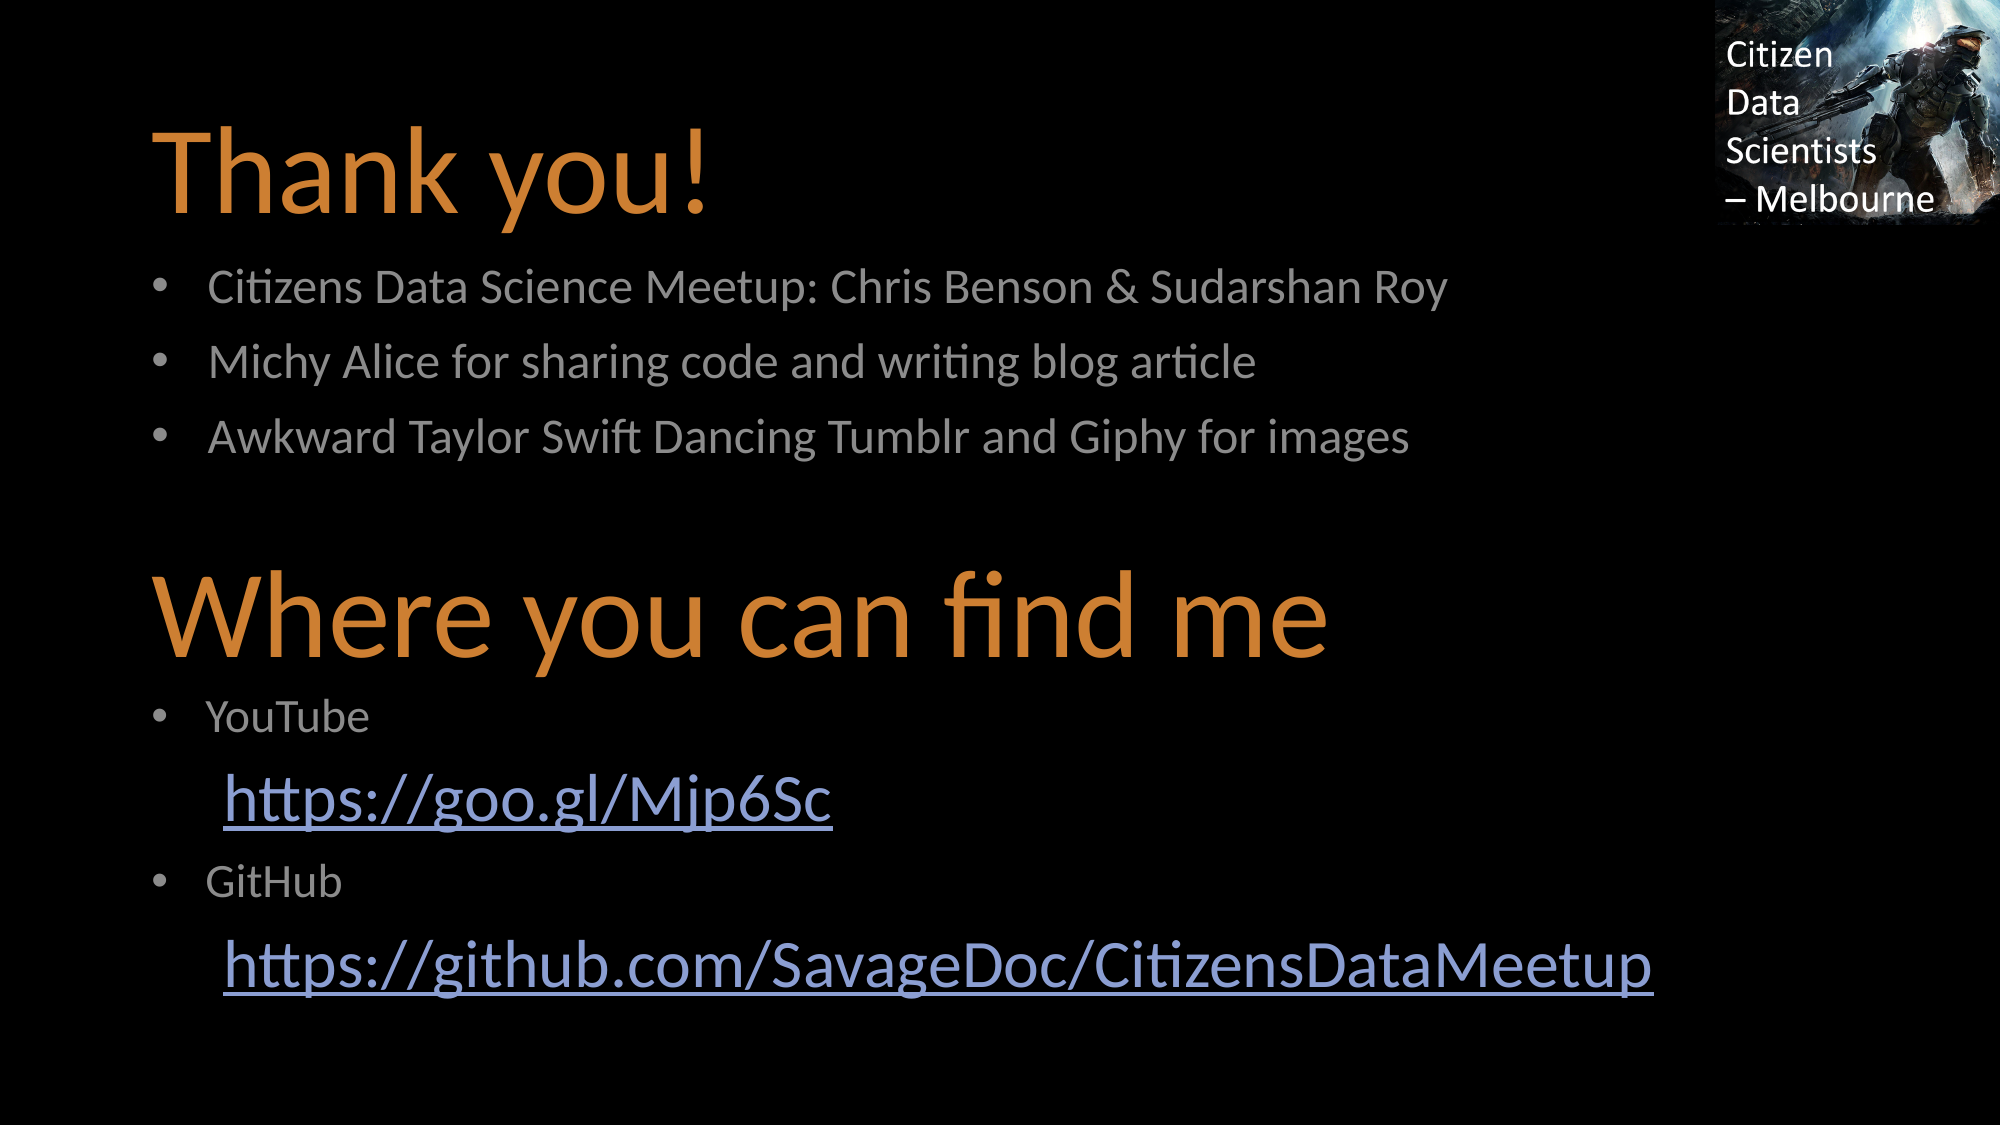

# Thank you!
Citizens Data Science Meetup: Chris Benson & Sudarshan Roy
Michy Alice for sharing code and writing blog article
Awkward Taylor Swift Dancing Tumblr and Giphy for images

Where you can find me
YouTube
https://goo.gl/Mjp6Sc
GitHub
https://github.com/SavageDoc/CitizensDataMeetup